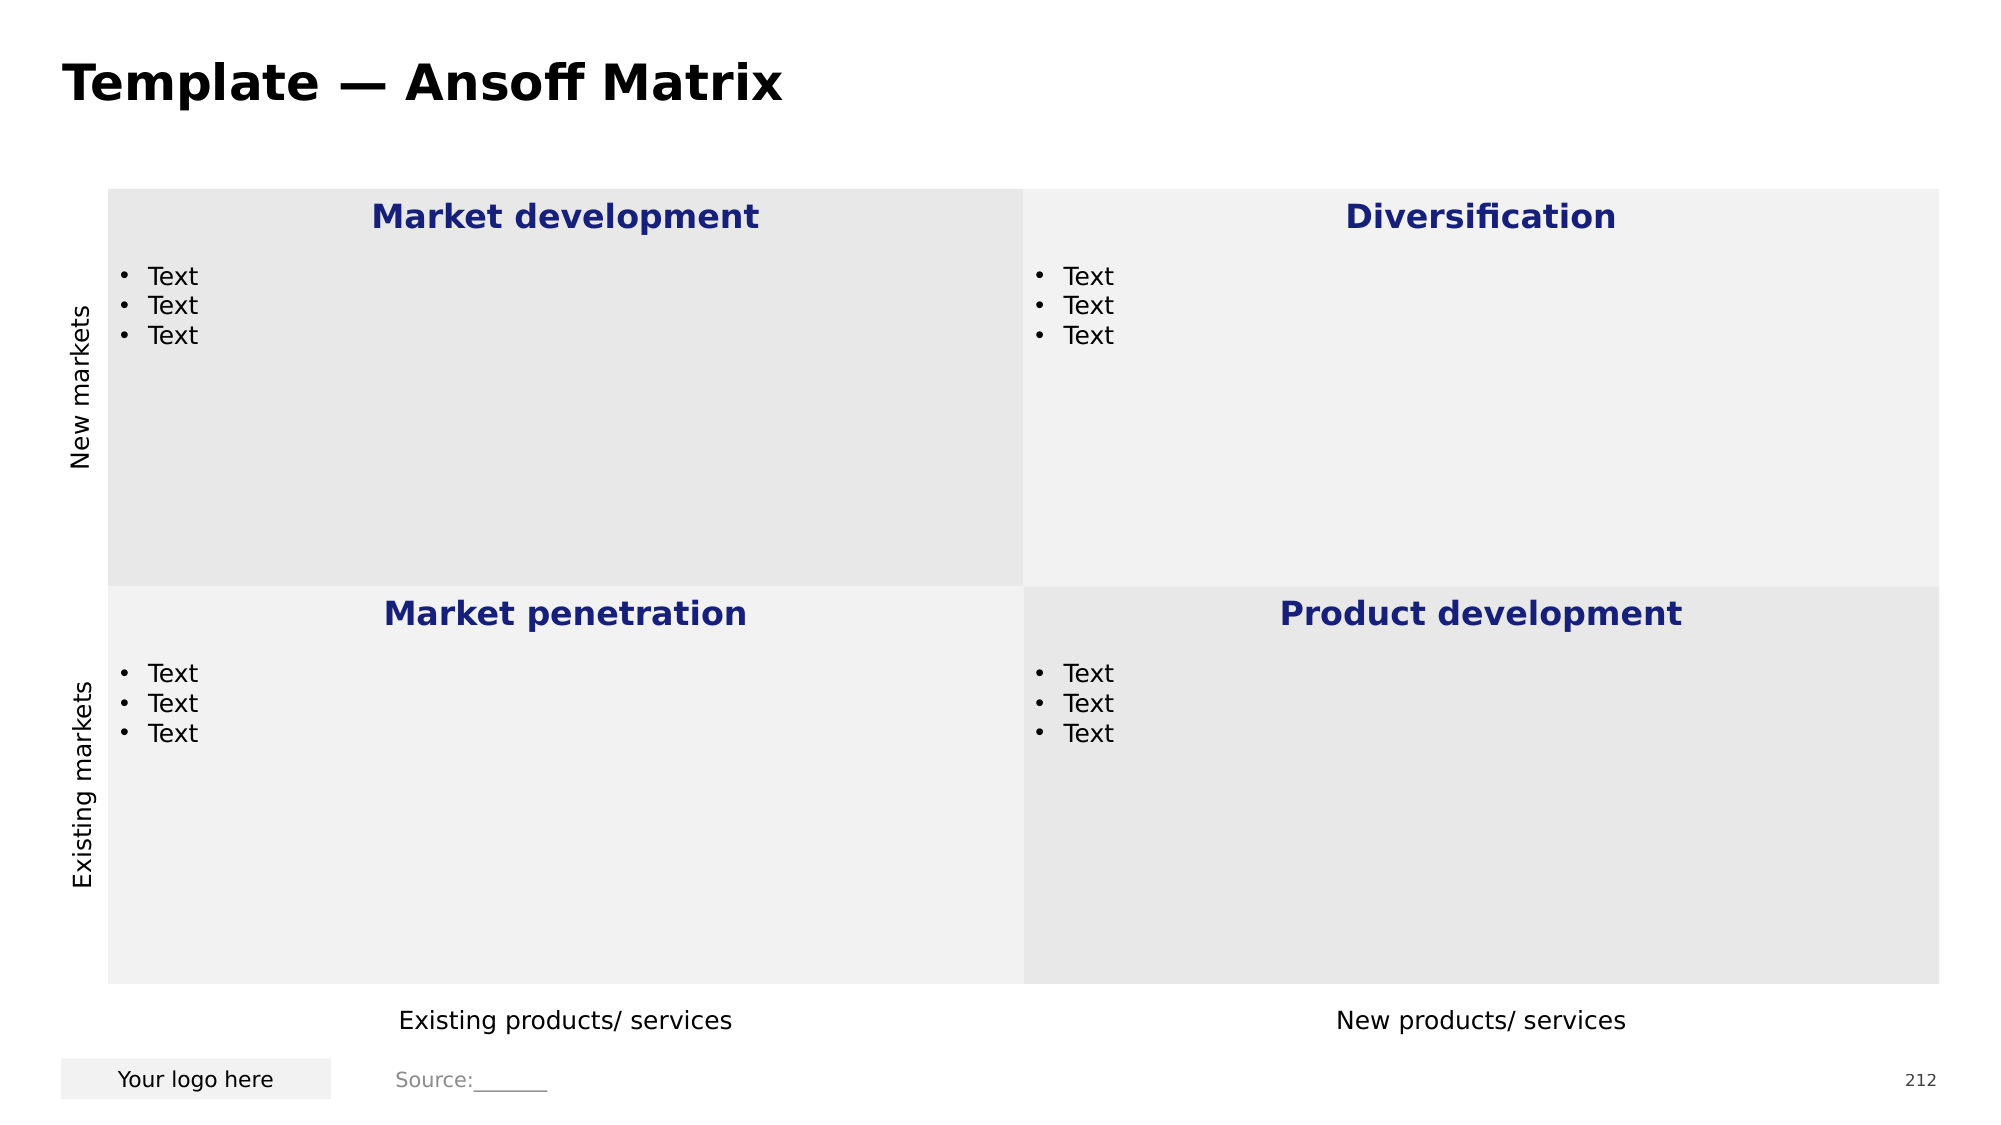

# Template — Ansoff Matrix
Market development
Diversification
Text
Text
Text
Text
Text
Text
New markets
Market penetration
Product development
Text
Text
Text
Text
Text
Text
Existing markets
Existing products/ services
New products/ services
Source:_______